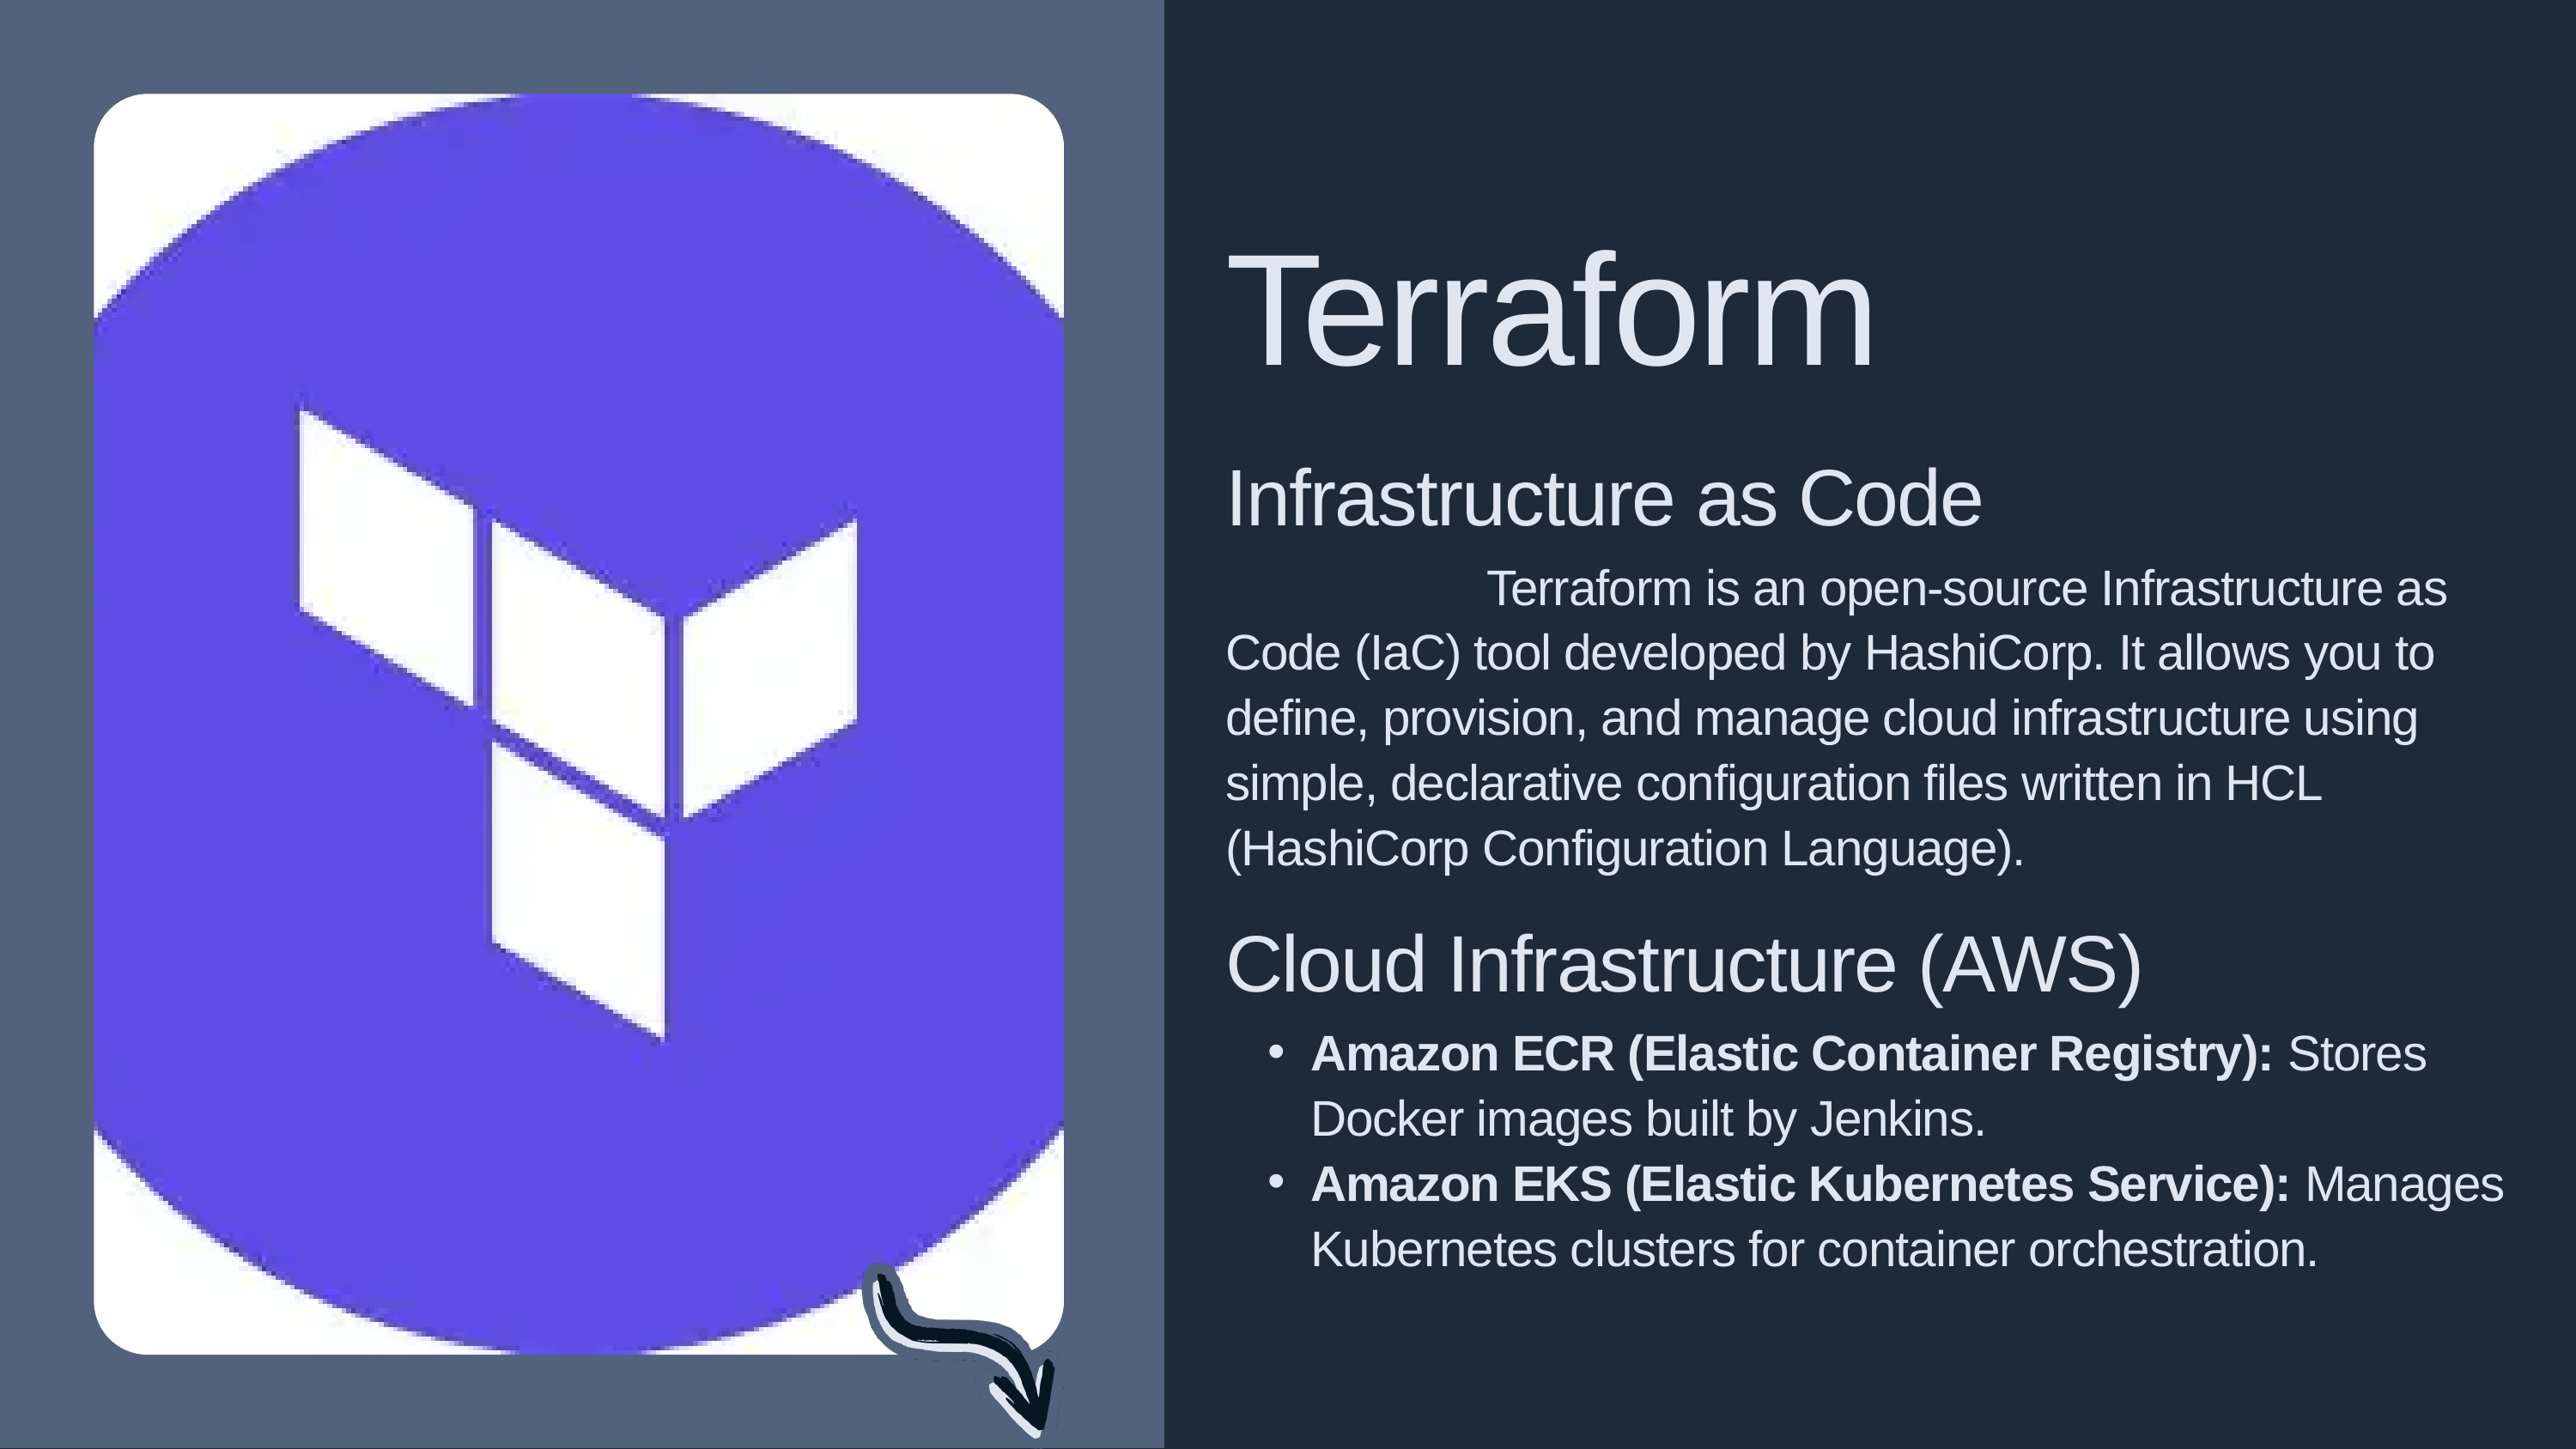

Terraform
Infrastructure as Code
                    Terraform is an open-source Infrastructure as Code (IaC) tool developed by HashiCorp. It allows you to define, provision, and manage cloud infrastructure using simple, declarative configuration files written in HCL (HashiCorp Configuration Language).
Cloud Infrastructure (AWS)
Amazon ECR (Elastic Container Registry): Stores Docker images built by Jenkins.
Amazon EKS (Elastic Kubernetes Service): Manages Kubernetes clusters for container orchestration.